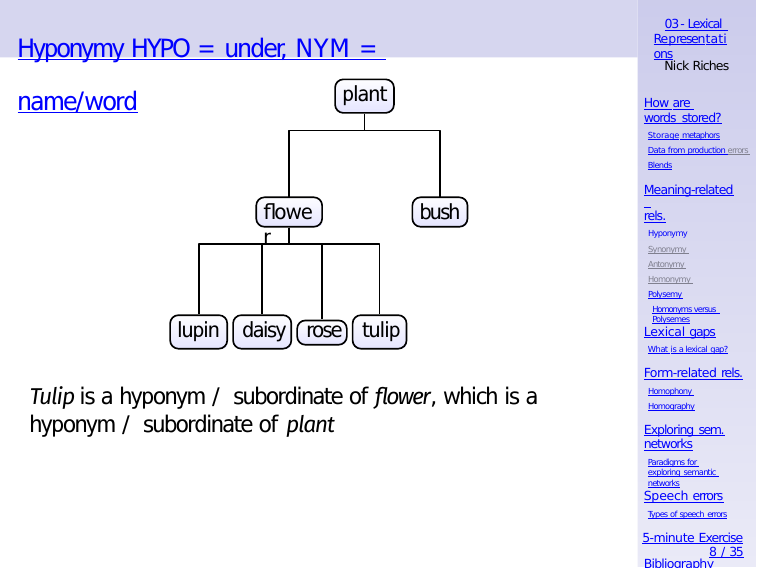

03 - Lexical  Representations
# Hyponymy HYPO = under, NYM = name/word
Nick Riches
plant

How are words  stored?
Storage metaphors
Data from production errors  Blends

Meaning-related  rels.
Hyponymy  Synonymy  Antonymy  Homonymy  Polysemy
Homonyms versus  Polysemes
bush
flower

Lexical gaps
What is a lexical gap?
lupin	daisy	rose	tulip

Form-related rels.
Homophony  Homography
Tulip is a hyponym / subordinate of flower, which is a  hyponym / subordinate of plant
Exploring sem.
networks
Paradigms for exploring  semantic networks
Speech errors
Types of speech errors
5-minute Exercise
8 / 35
Bibliography